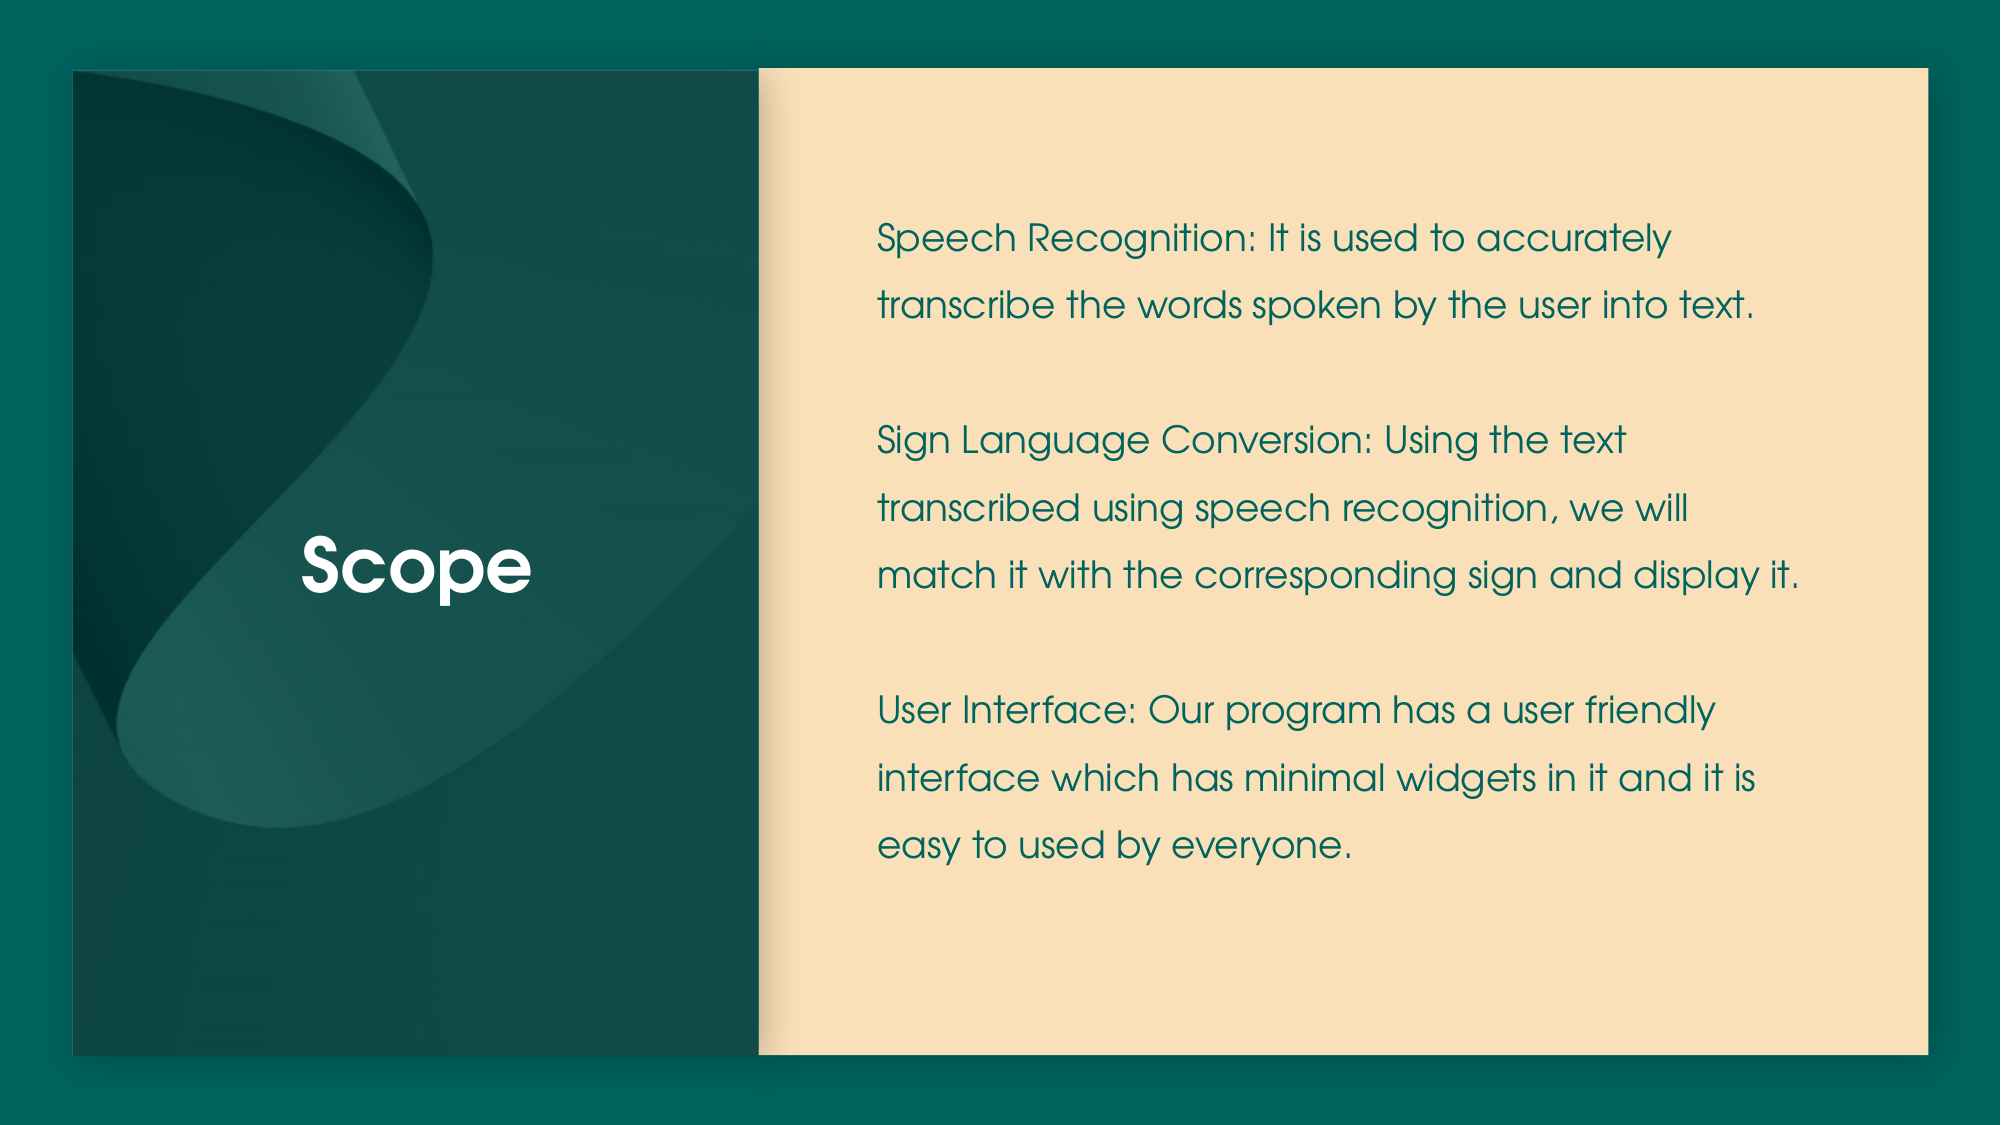

# Scope
Speech Recognition: It is used to accurately transcribe the words spoken by the user into text.

Sign Language Conversion: Using the text transcribed using speech recognition, we will match it with the corresponding sign and display it.

User Interface: Our program has a user friendly interface which has minimal widgets in it and it is easy to used by everyone.